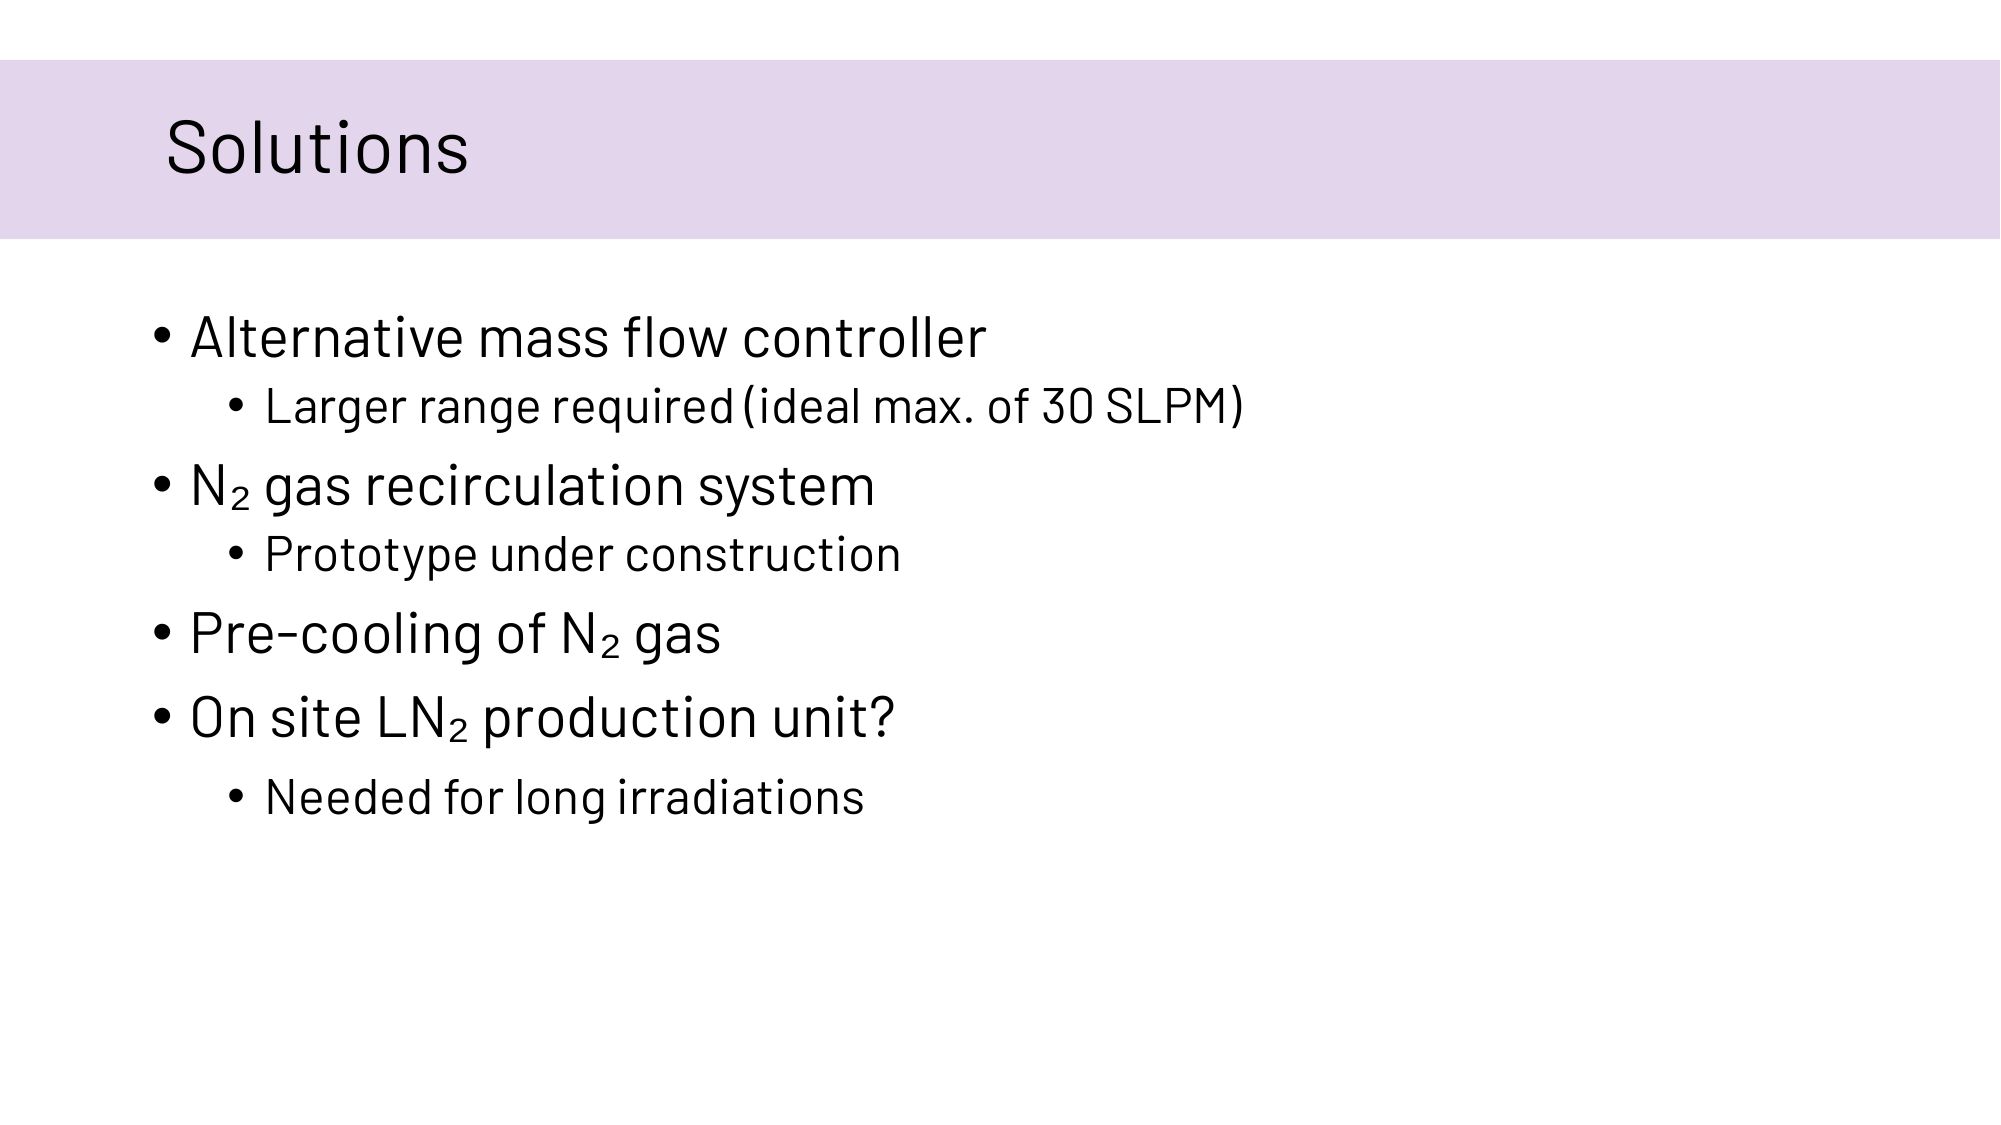

# Solutions
Alternative mass flow controller
Larger range required (ideal max. of 30 SLPM)
N₂ gas recirculation system
Prototype under construction
Pre-cooling of N₂ gas
On site LN₂ production unit?
Needed for long irradiations